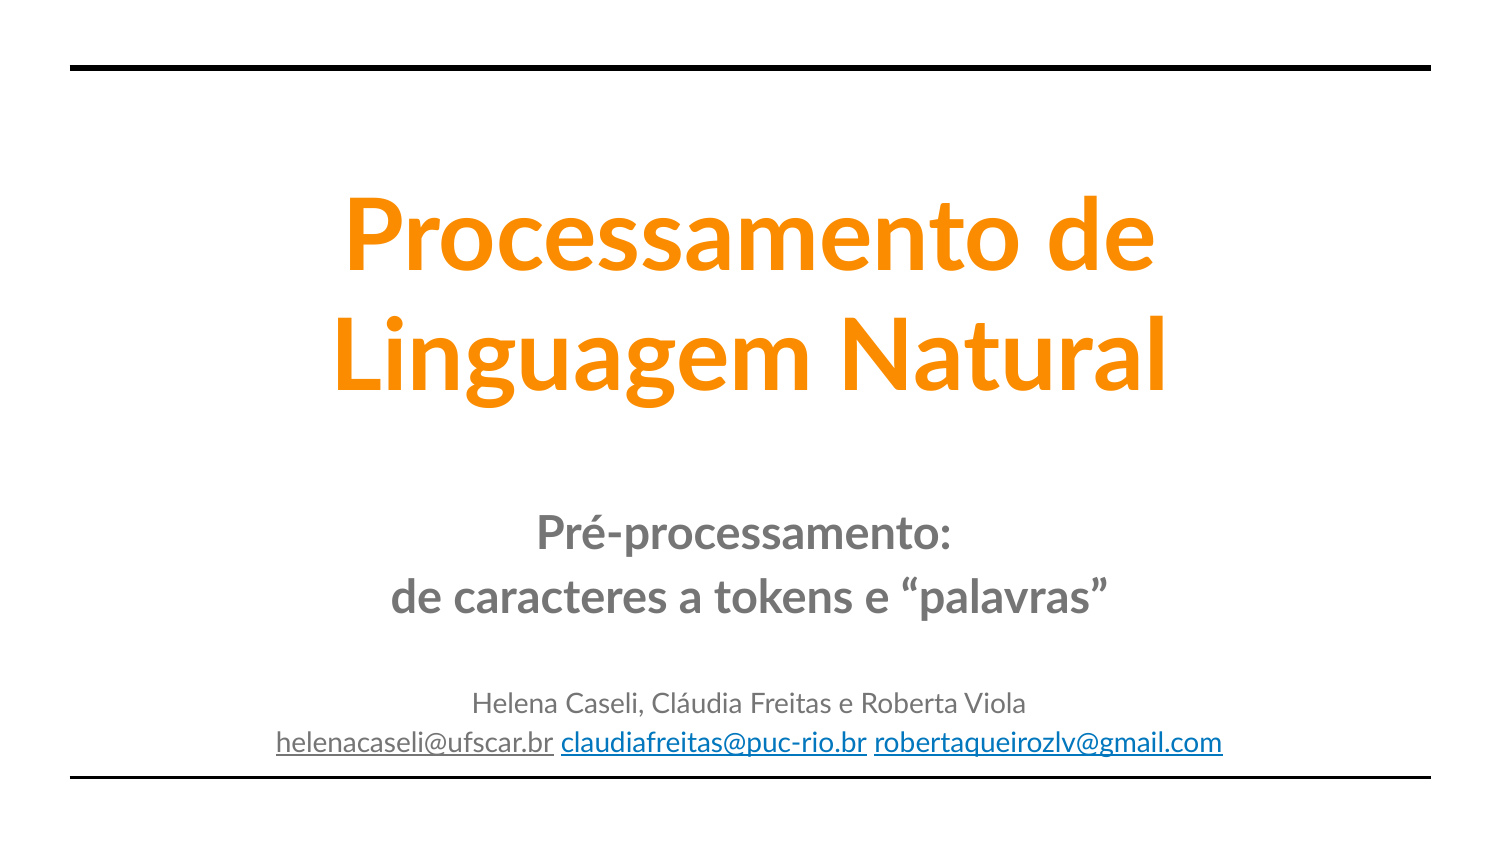

# Processamento de Linguagem Natural
Pré-processamento:
de caracteres a tokens e “palavras”

Helena Caseli, Cláudia Freitas e Roberta Viola
helenacaseli@ufscar.br claudiafreitas@puc-rio.br robertaqueirozlv@gmail.com